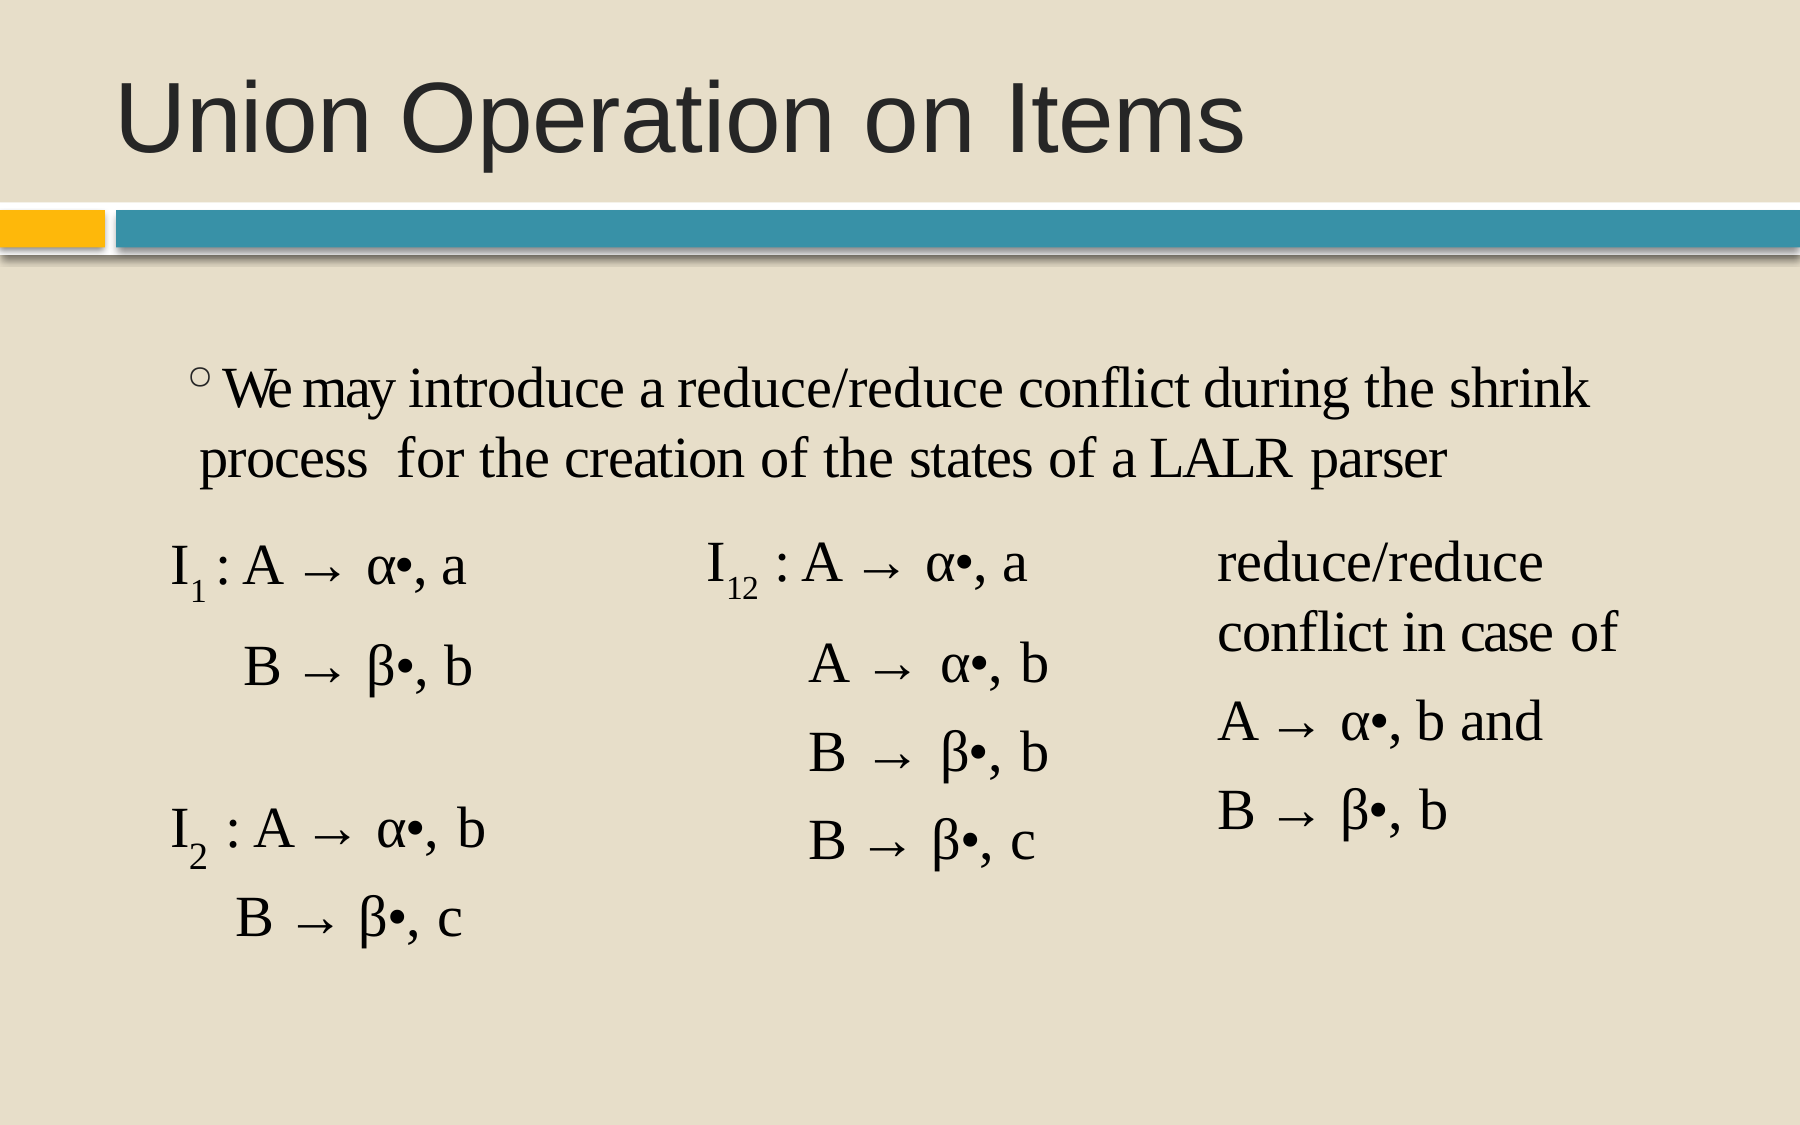

# Union Operation on Items
We may introduce a reduce/reduce conflict during the shrink process  for the creation of the states of a LALR parser
I1 : A → α•, a  B → β•, b
I12  : A → α•, a
A → α•, b  B → β•, b  B → β•, c
reduce/reduce  conflict in case of
A → α•, b and
B → β•, b
I	: A → α•, b
2
B → β•, c